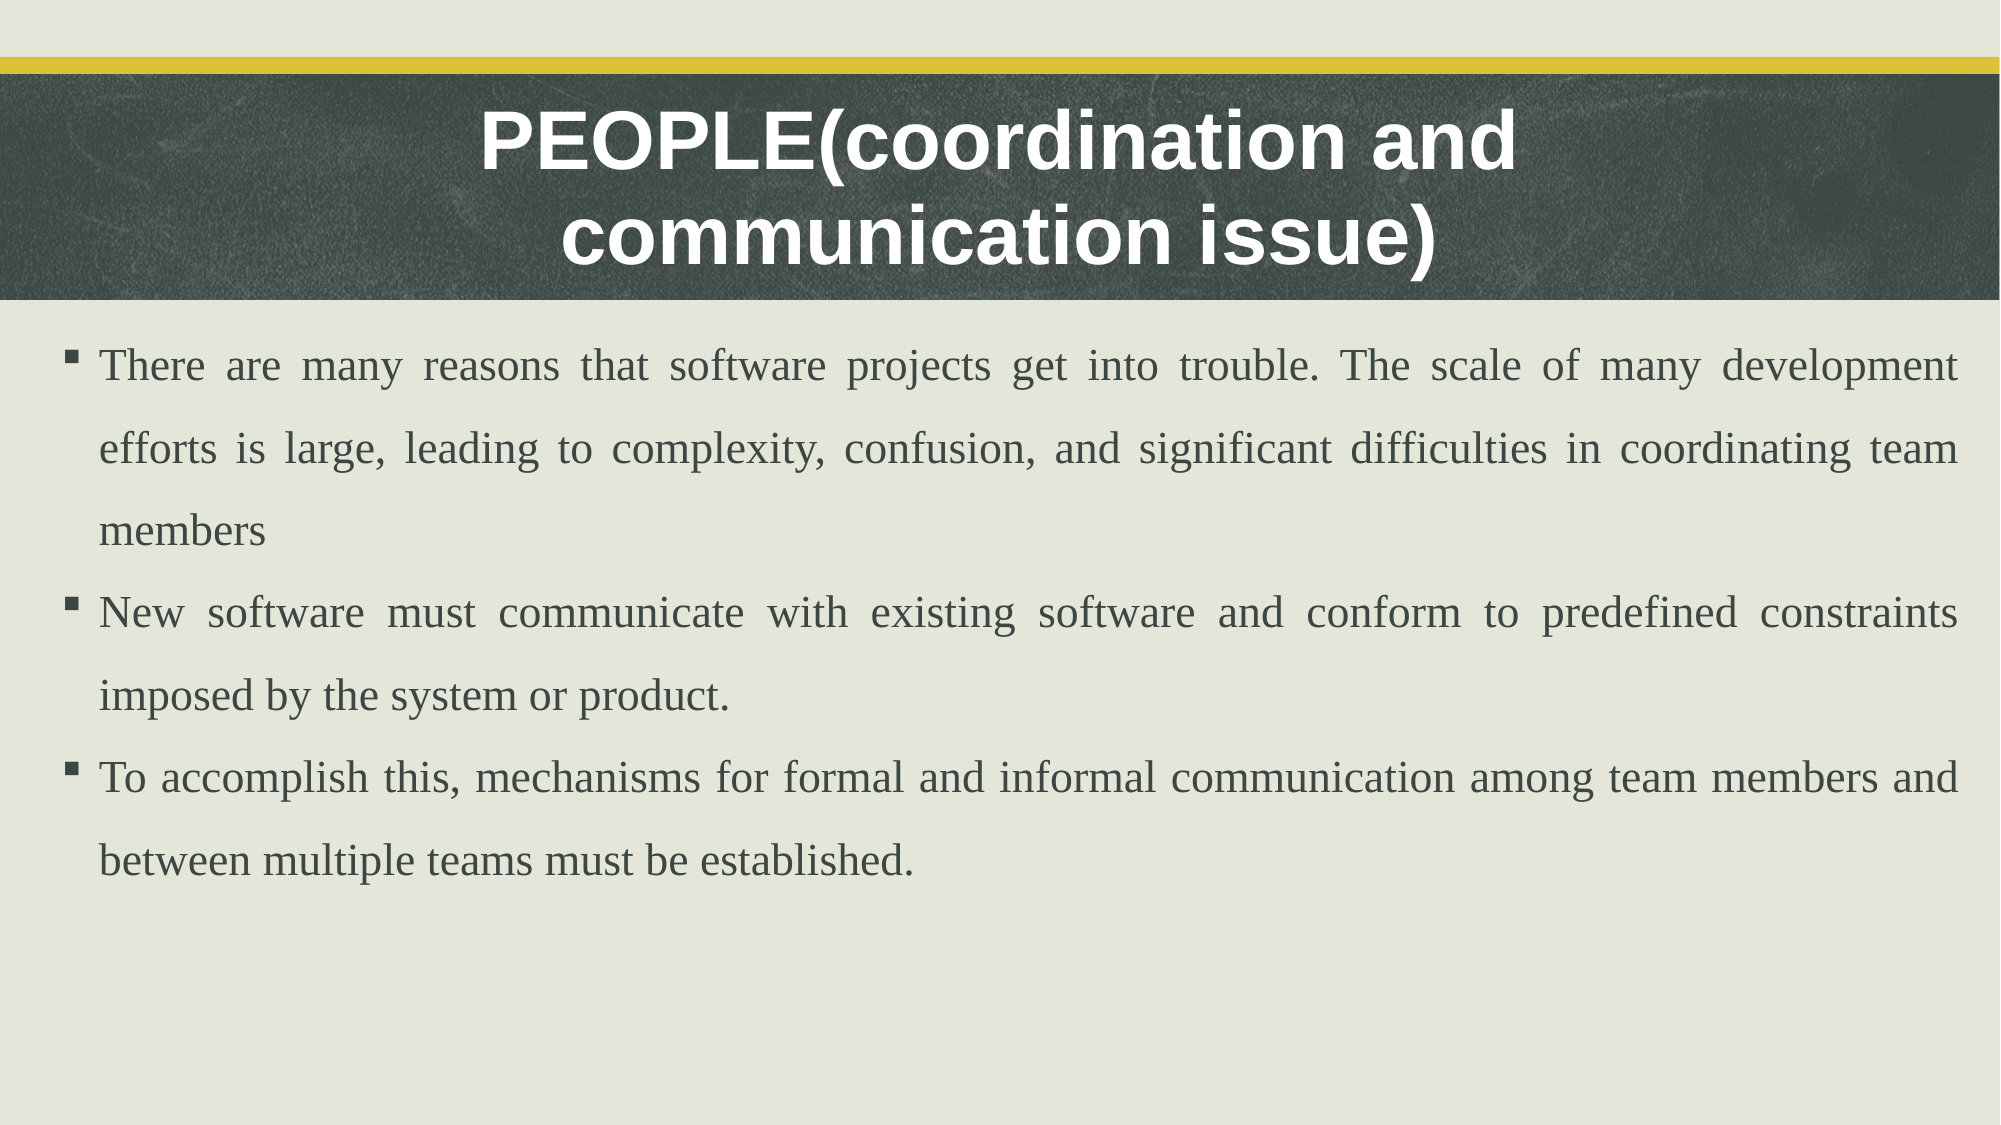

# PEOPLE(coordination and communication issue)
There are many reasons that software projects get into trouble. The scale of many development efforts is large, leading to complexity, confusion, and significant difficulties in coordinating team members
New software must communicate with existing software and conform to predefined constraints imposed by the system or product.
To accomplish this, mechanisms for formal and informal communication among team members and between multiple teams must be established.